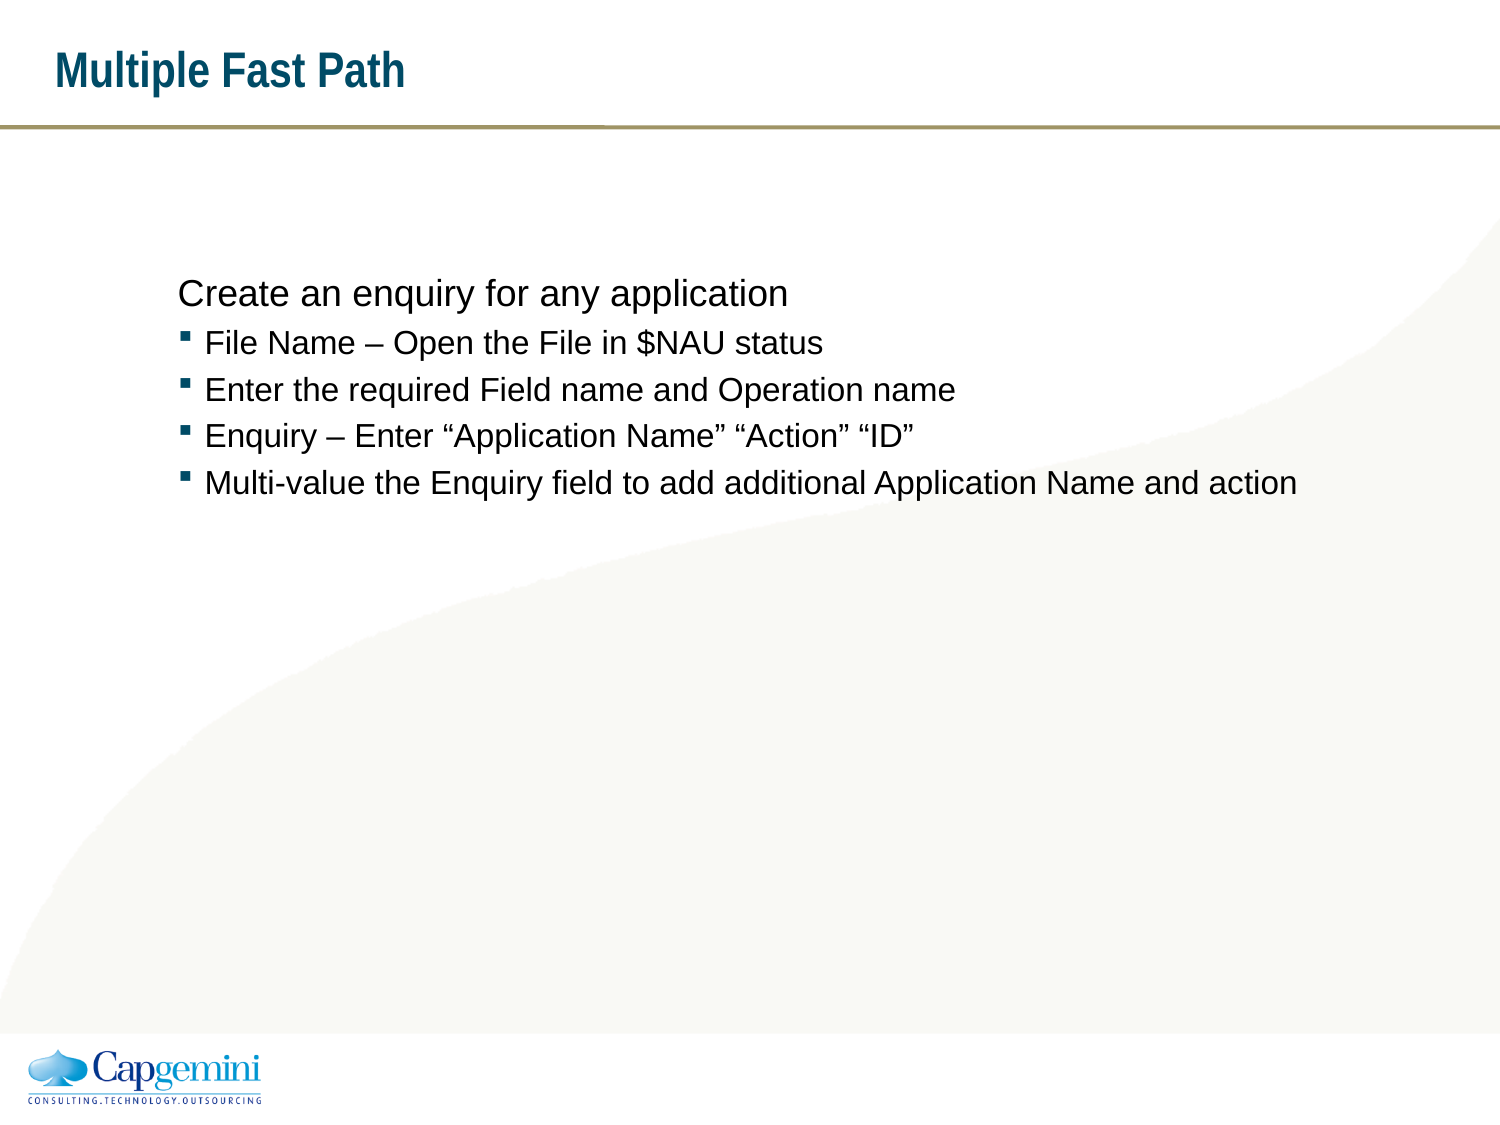

# Multiple Fast Path
Create an enquiry for any application
File Name – Open the File in $NAU status
Enter the required Field name and Operation name
Enquiry – Enter “Application Name” “Action” “ID”
Multi-value the Enquiry field to add additional Application Name and action